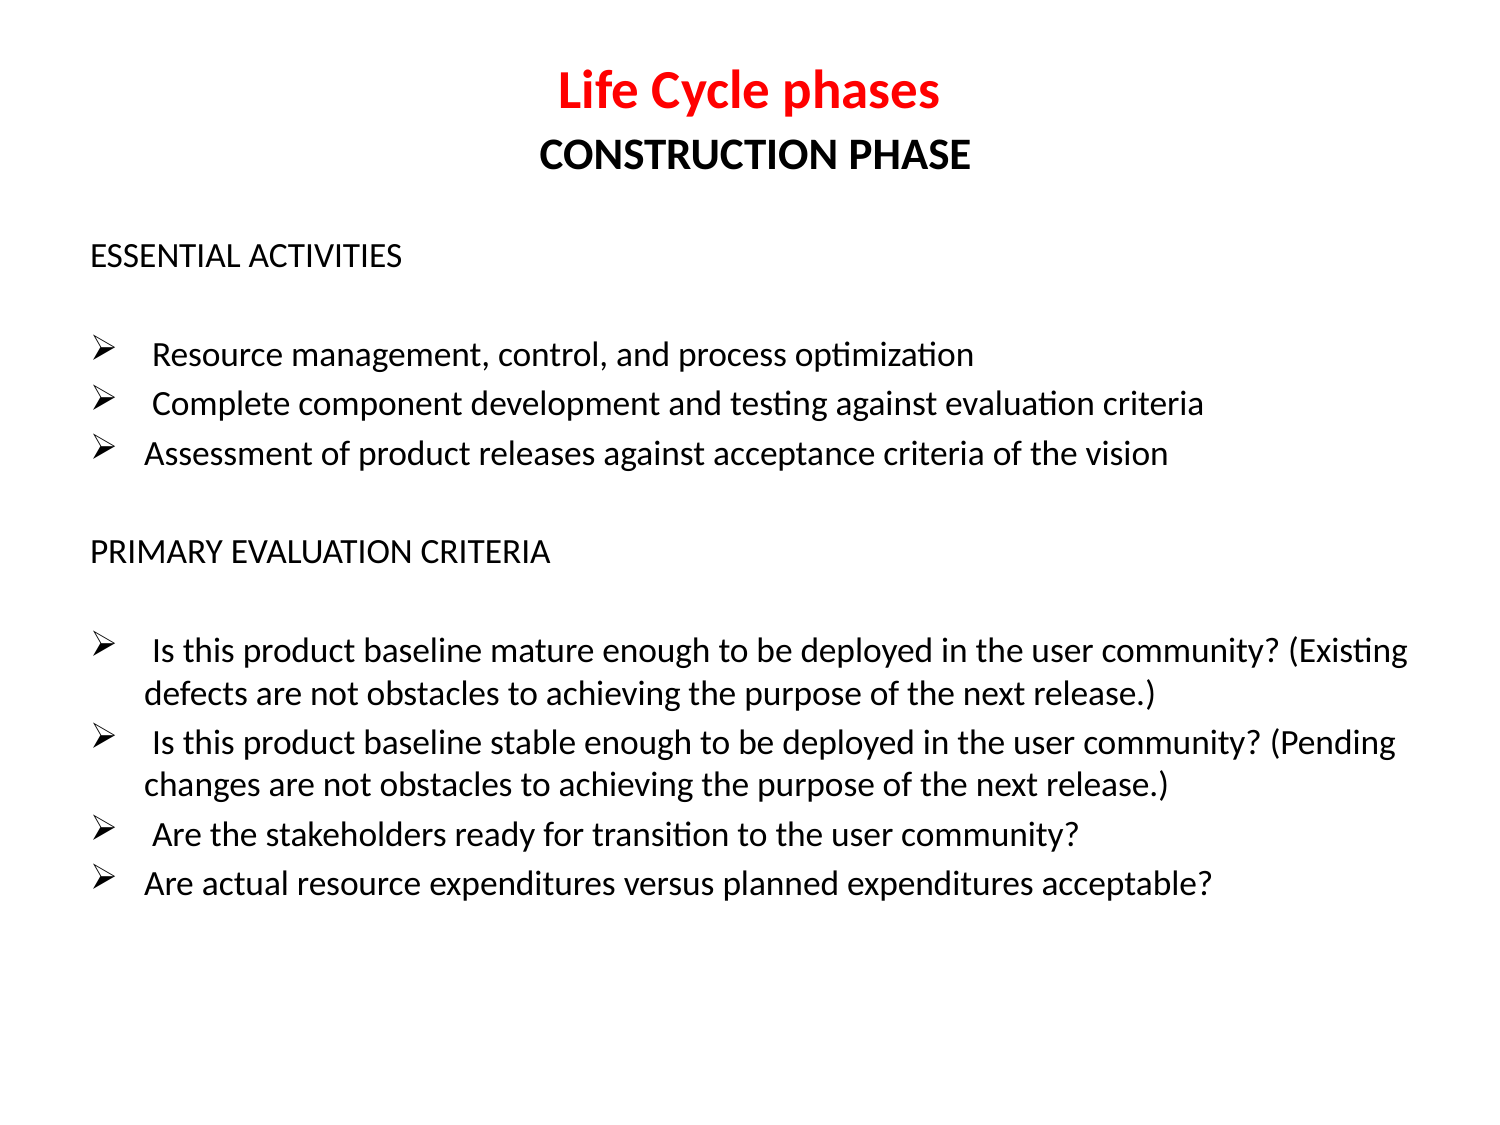

# Life Cycle phases CONSTRUCTION PHASE
ESSENTIAL ACTIVITIES

 Resource management, control, and process optimization
 Complete component development and testing against evaluation criteria
Assessment of product releases against acceptance criteria of the vision

PRIMARY EVALUATION CRITERIA

 Is this product baseline mature enough to be deployed in the user community? (Existing defects are not obstacles to achieving the purpose of the next release.)
 Is this product baseline stable enough to be deployed in the user community? (Pending changes are not obstacles to achieving the purpose of the next release.)
 Are the stakeholders ready for transition to the user community?
Are actual resource expenditures versus planned expenditures acceptable?